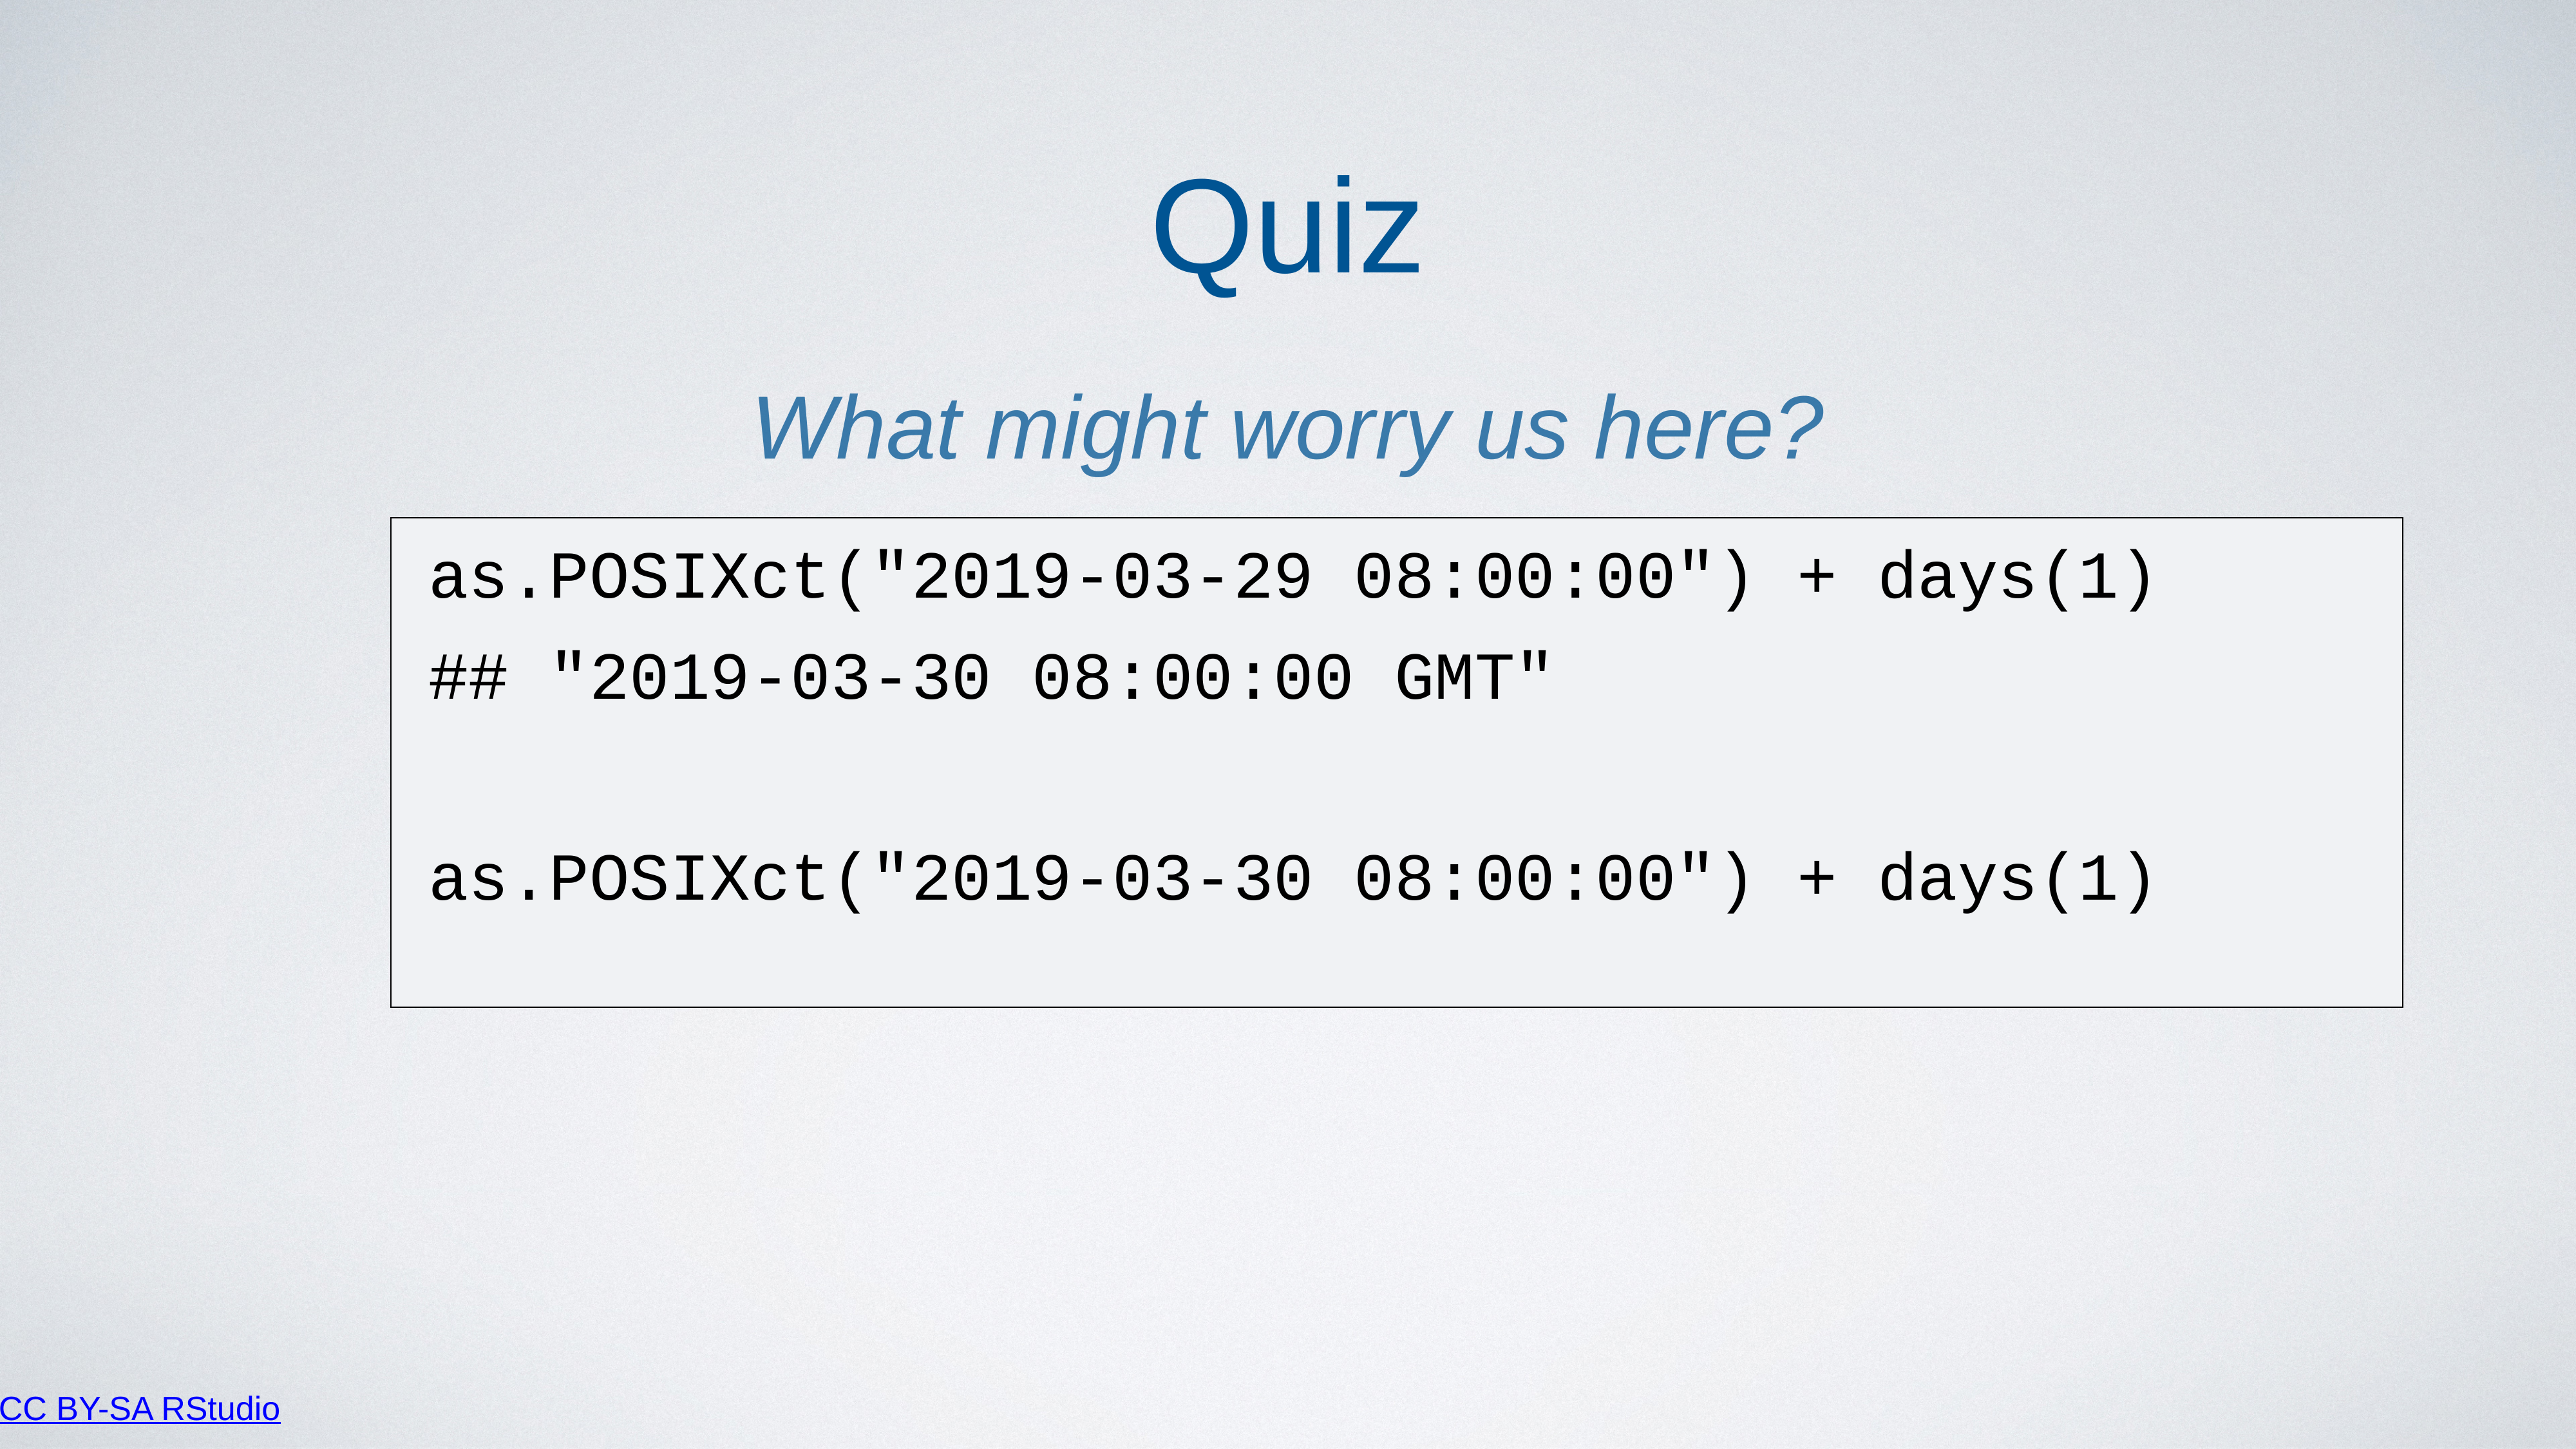

Quiz
What might worry us here?

as.POSIXct("2019-03-29 08:00:00") + days(1)
## "2019-03-30 08:00:00 GMT"

as.POSIXct("2019-03-30 08:00:00") + days(1)